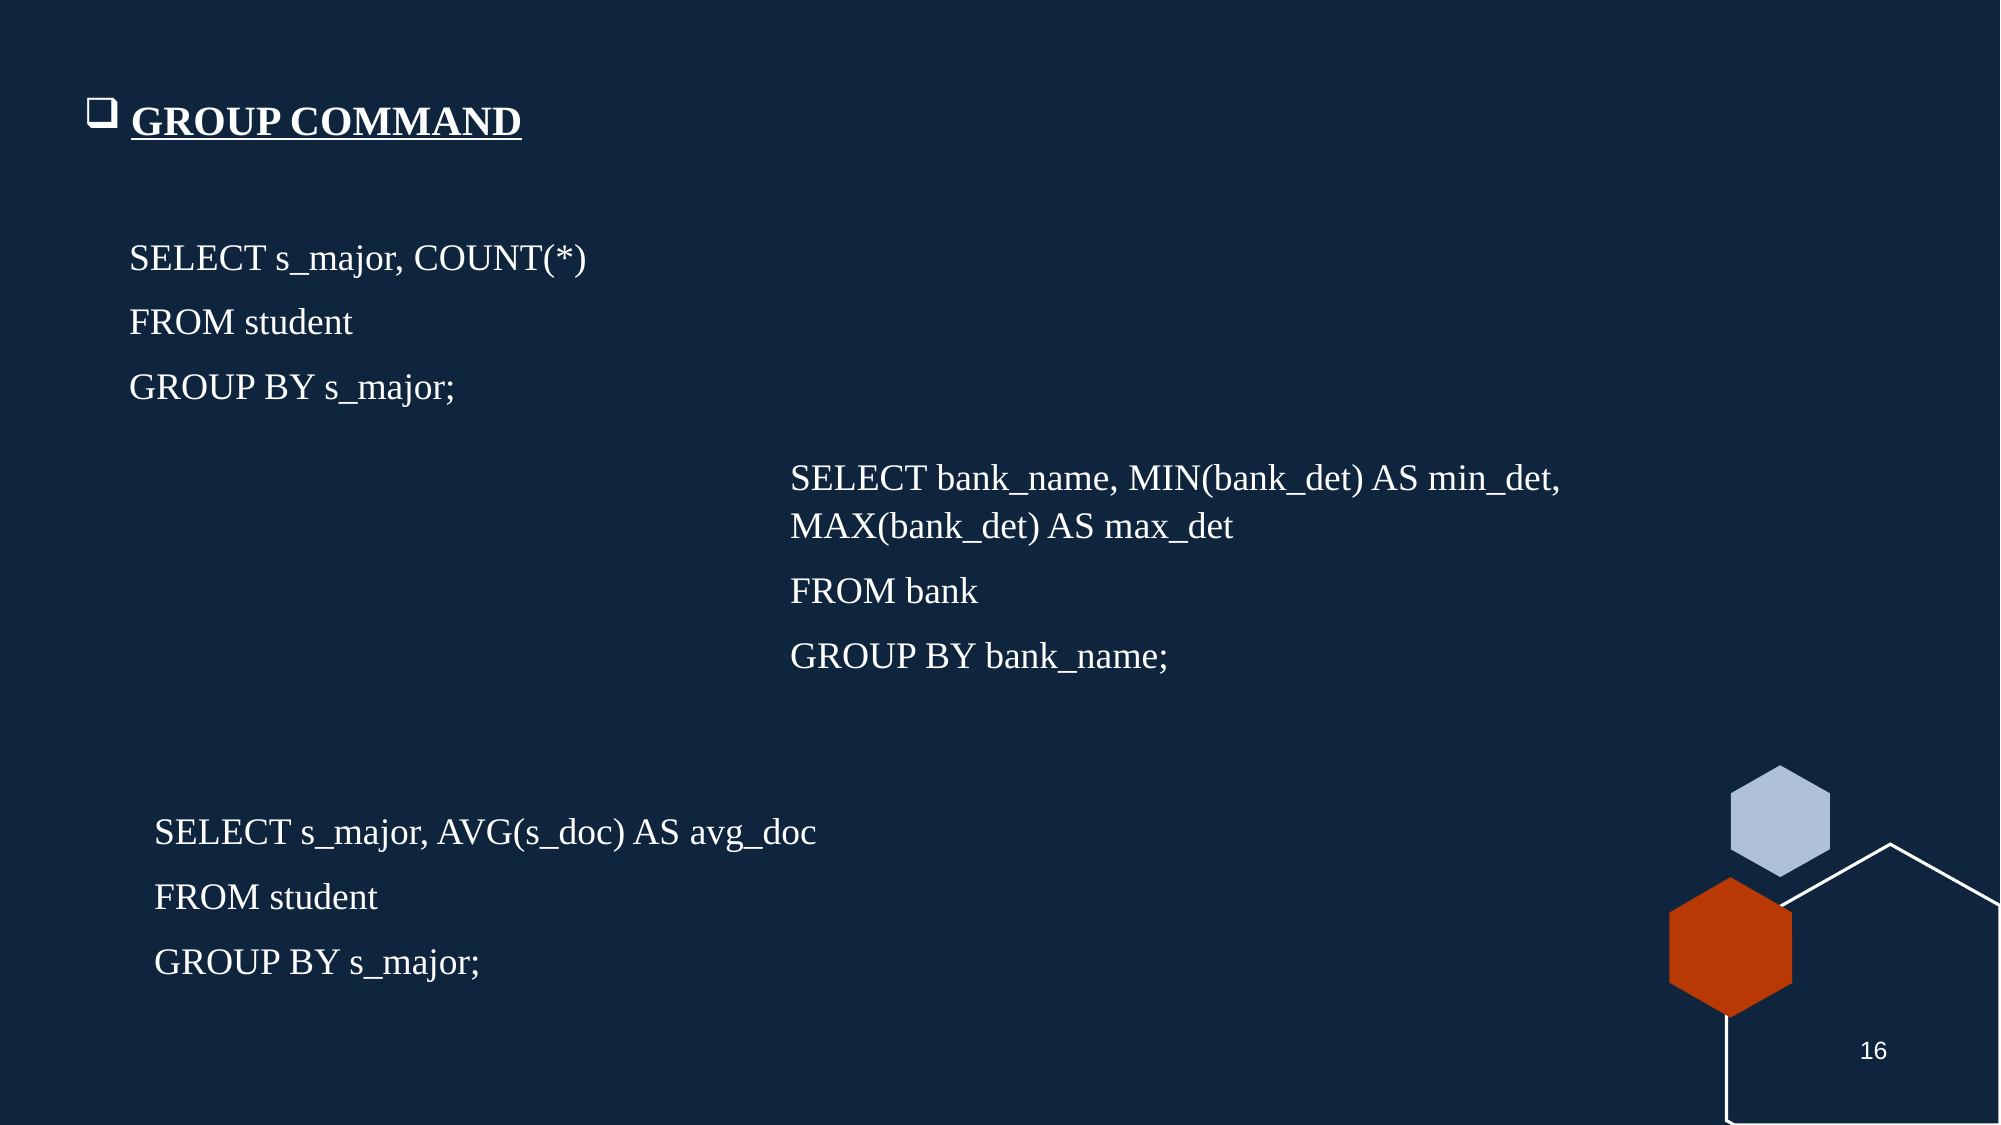

GROUP COMMAND
SELECT s_major, COUNT(*)
FROM student
GROUP BY s_major;
SELECT bank_name, MIN(bank_det) AS min_det, MAX(bank_det) AS max_det
FROM bank
GROUP BY bank_name;
SELECT s_major, AVG(s_doc) AS avg_doc
FROM student
GROUP BY s_major;
16